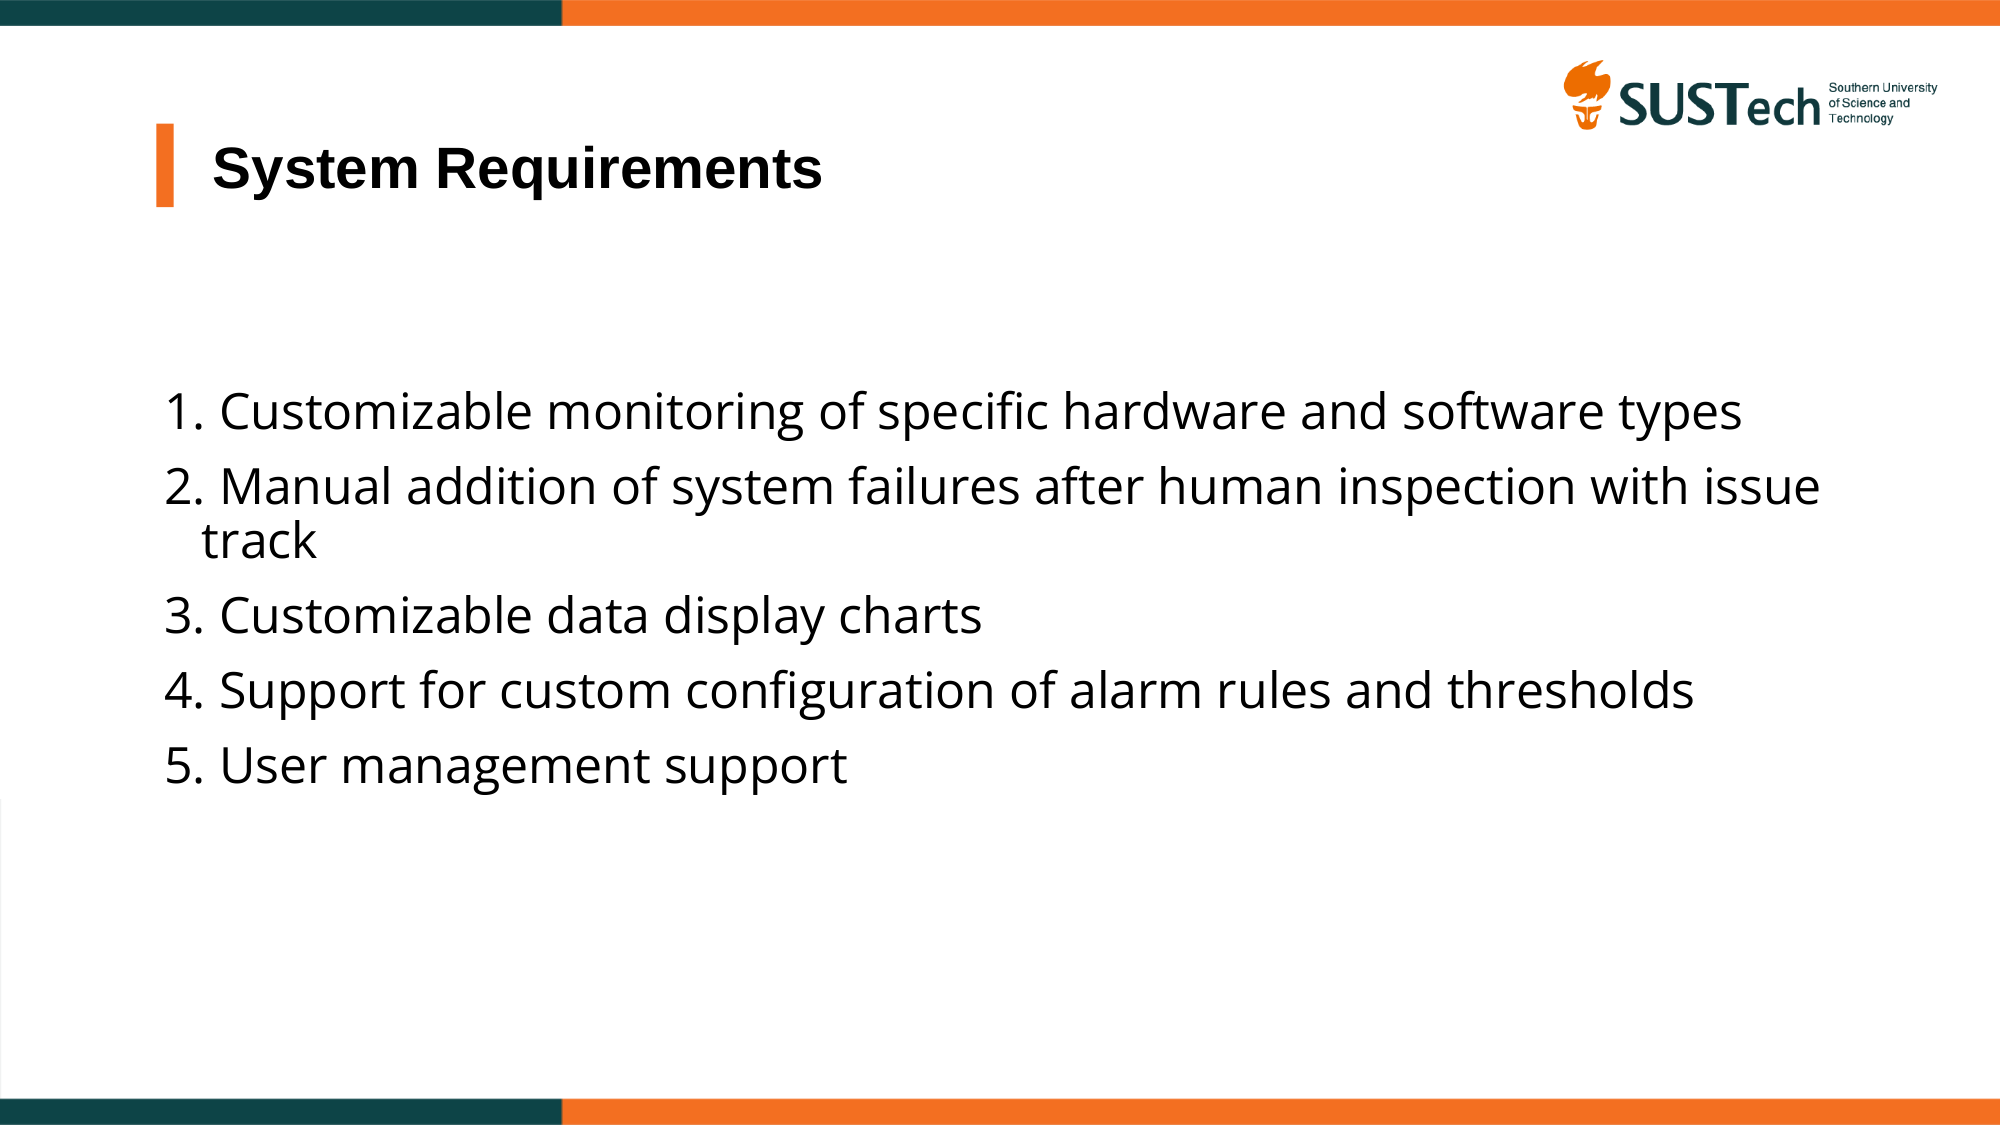

# System Requirements
 Customizable monitoring of specific hardware and software types
 Manual addition of system failures after human inspection with issue track
 Customizable data display charts
 Support for custom configuration of alarm rules and thresholds
 User management support